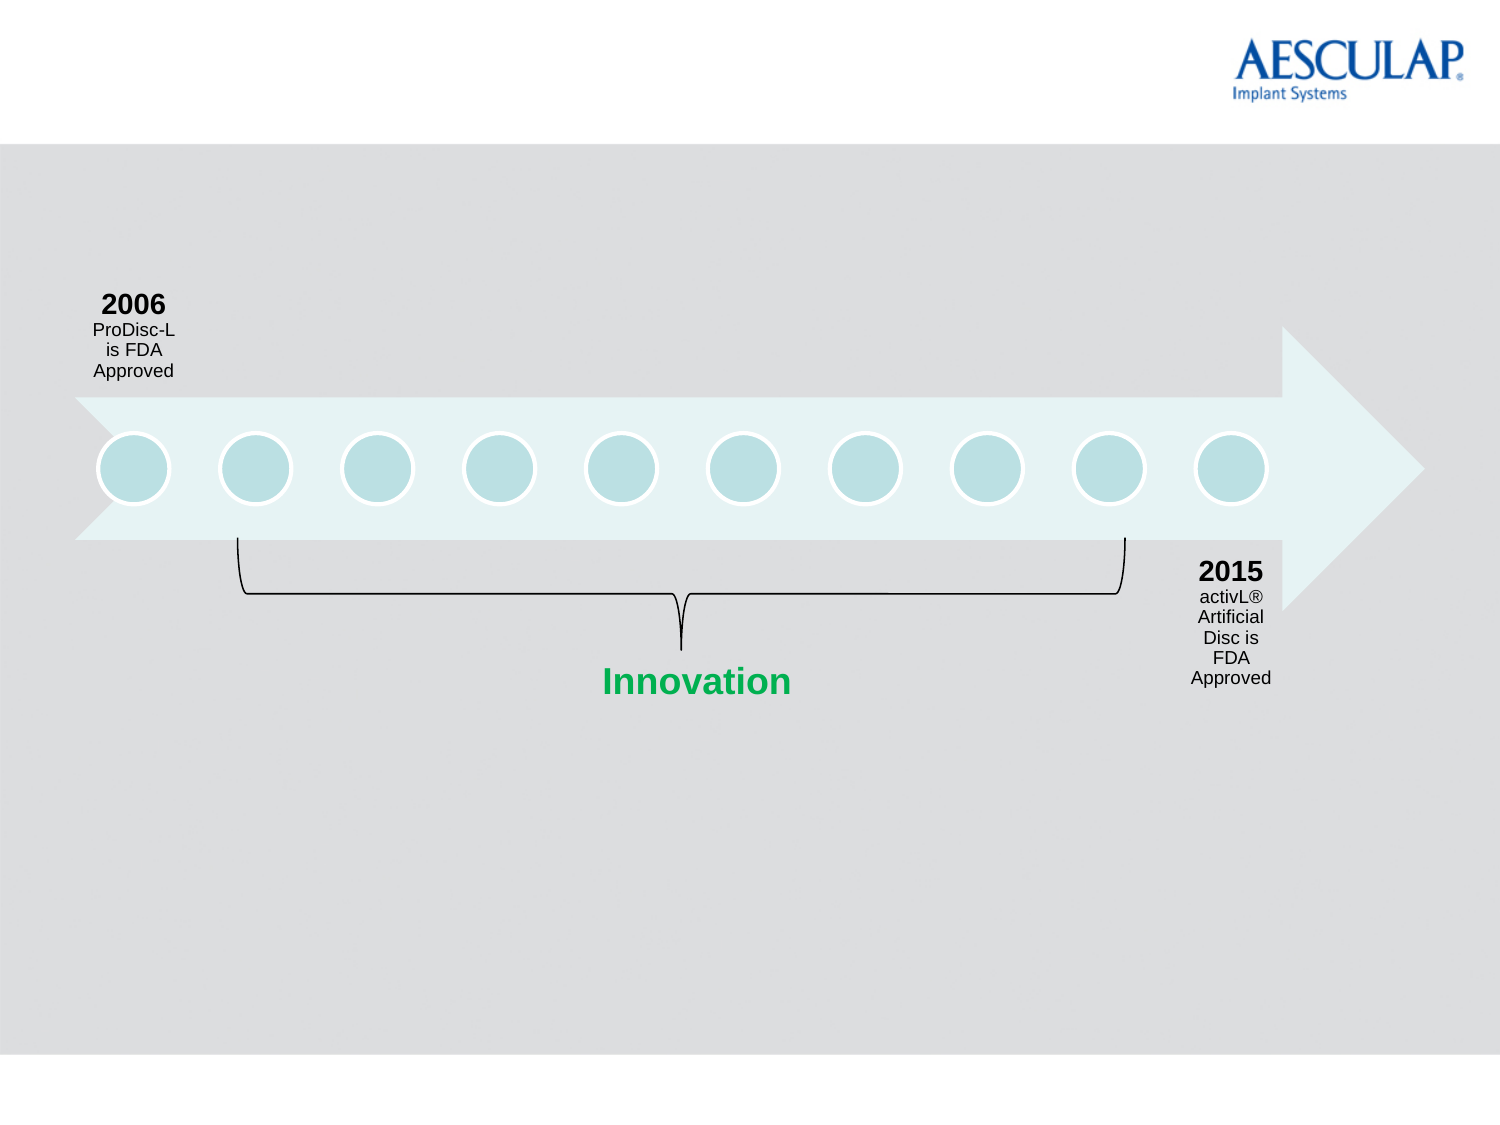

2006 ProDisc-L is FDA Approved

2015 activL® Artificial Disc is FDA Approved

Innovation